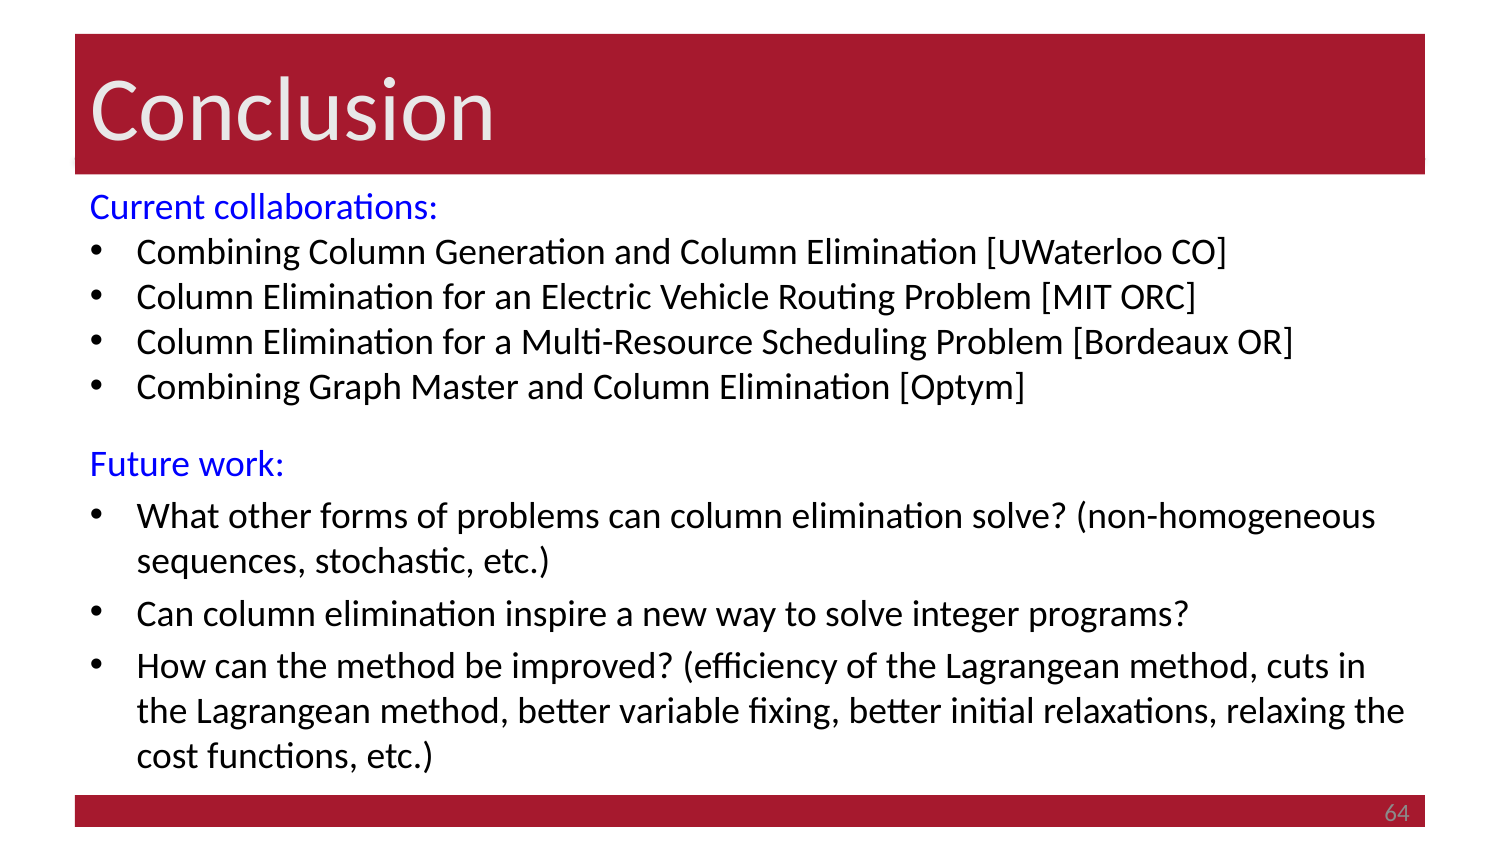

# Conclusion
Current collaborations:
Combining Column Generation and Column Elimination [UWaterloo CO]
Column Elimination for an Electric Vehicle Routing Problem [MIT ORC]
Column Elimination for a Multi-Resource Scheduling Problem [Bordeaux OR]
Combining Graph Master and Column Elimination [Optym]
Future work:
What other forms of problems can column elimination solve? (non-homogeneous sequences, stochastic, etc.)
Can column elimination inspire a new way to solve integer programs?
How can the method be improved? (efficiency of the Lagrangean method, cuts in the Lagrangean method, better variable fixing, better initial relaxations, relaxing the cost functions, etc.)